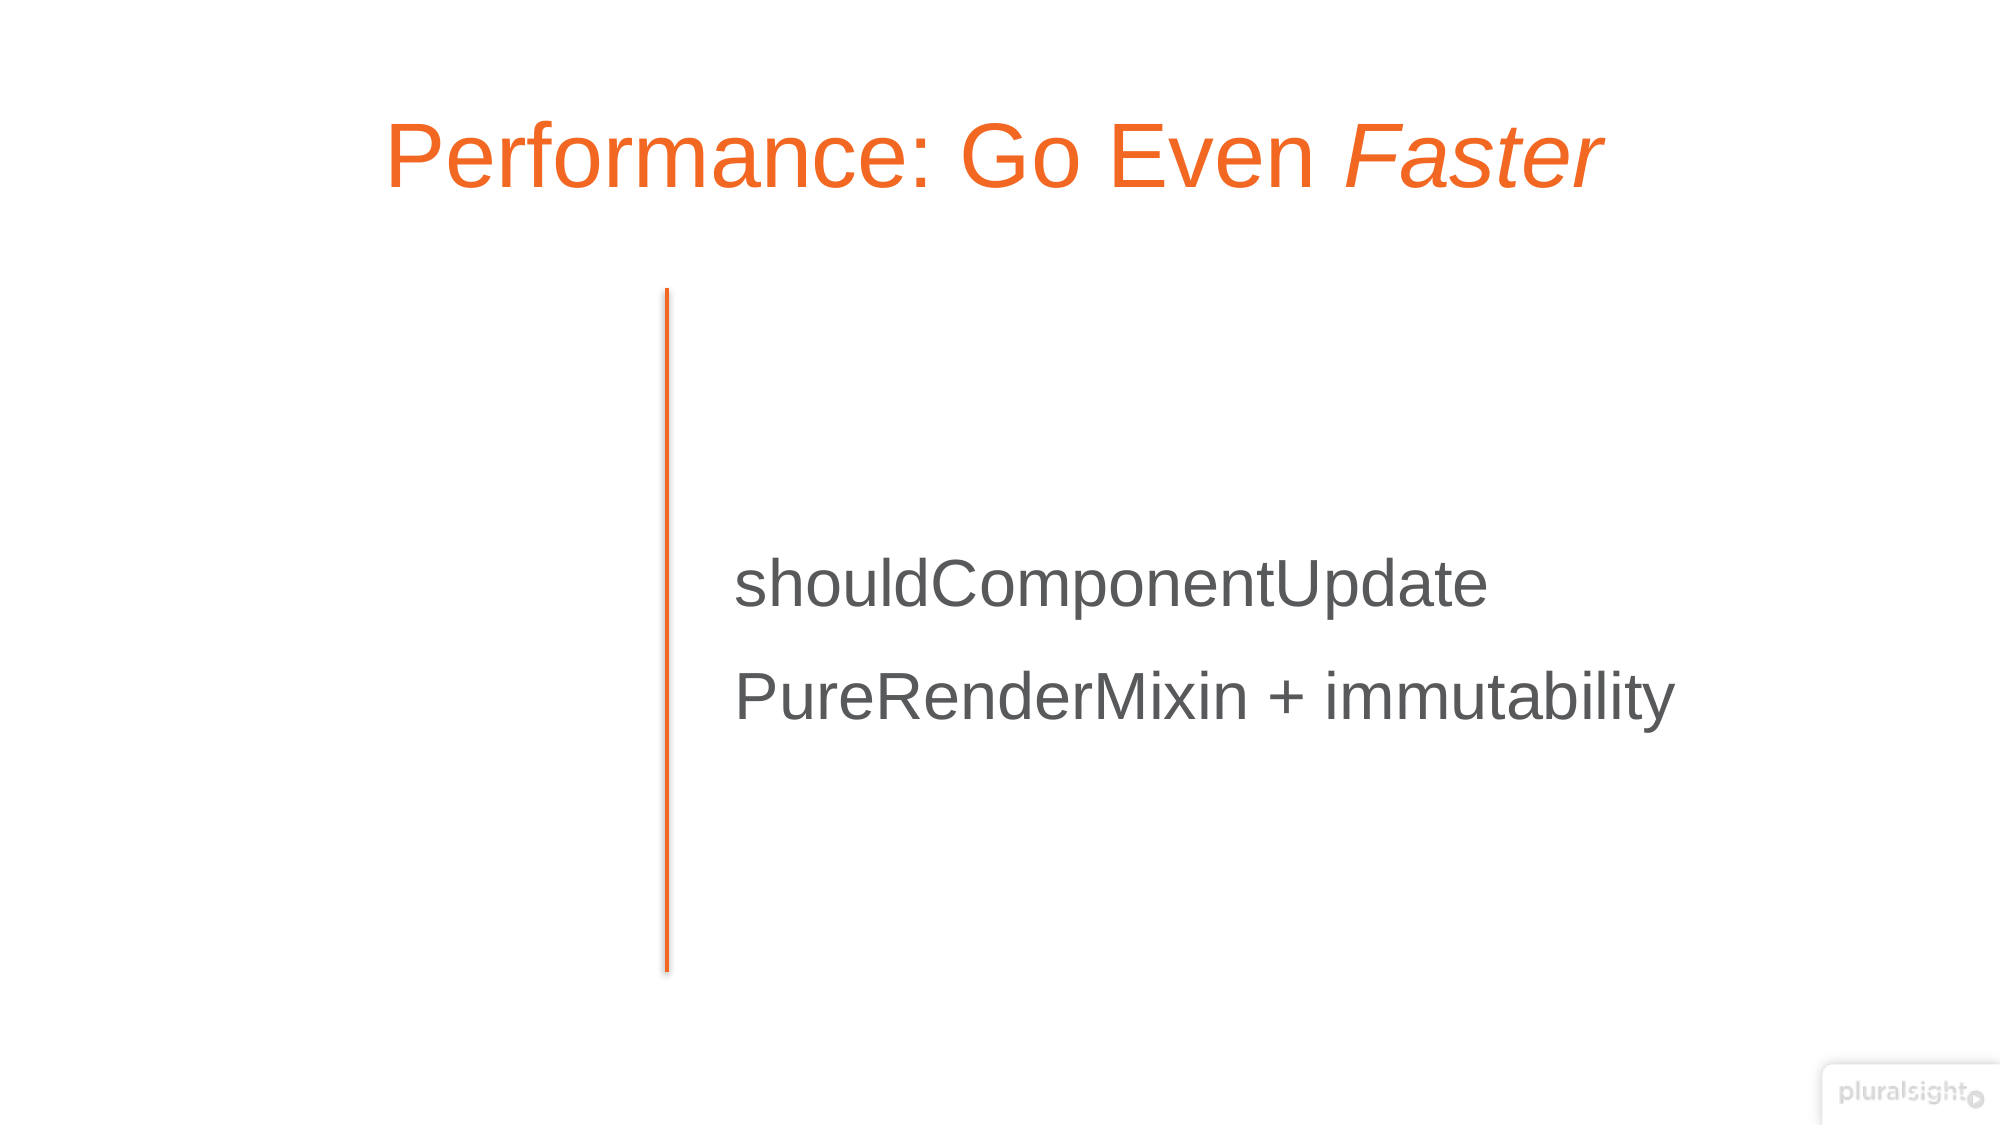

# Performance: Go Even Faster
shouldComponentUpdate
PureRenderMixin + immutability